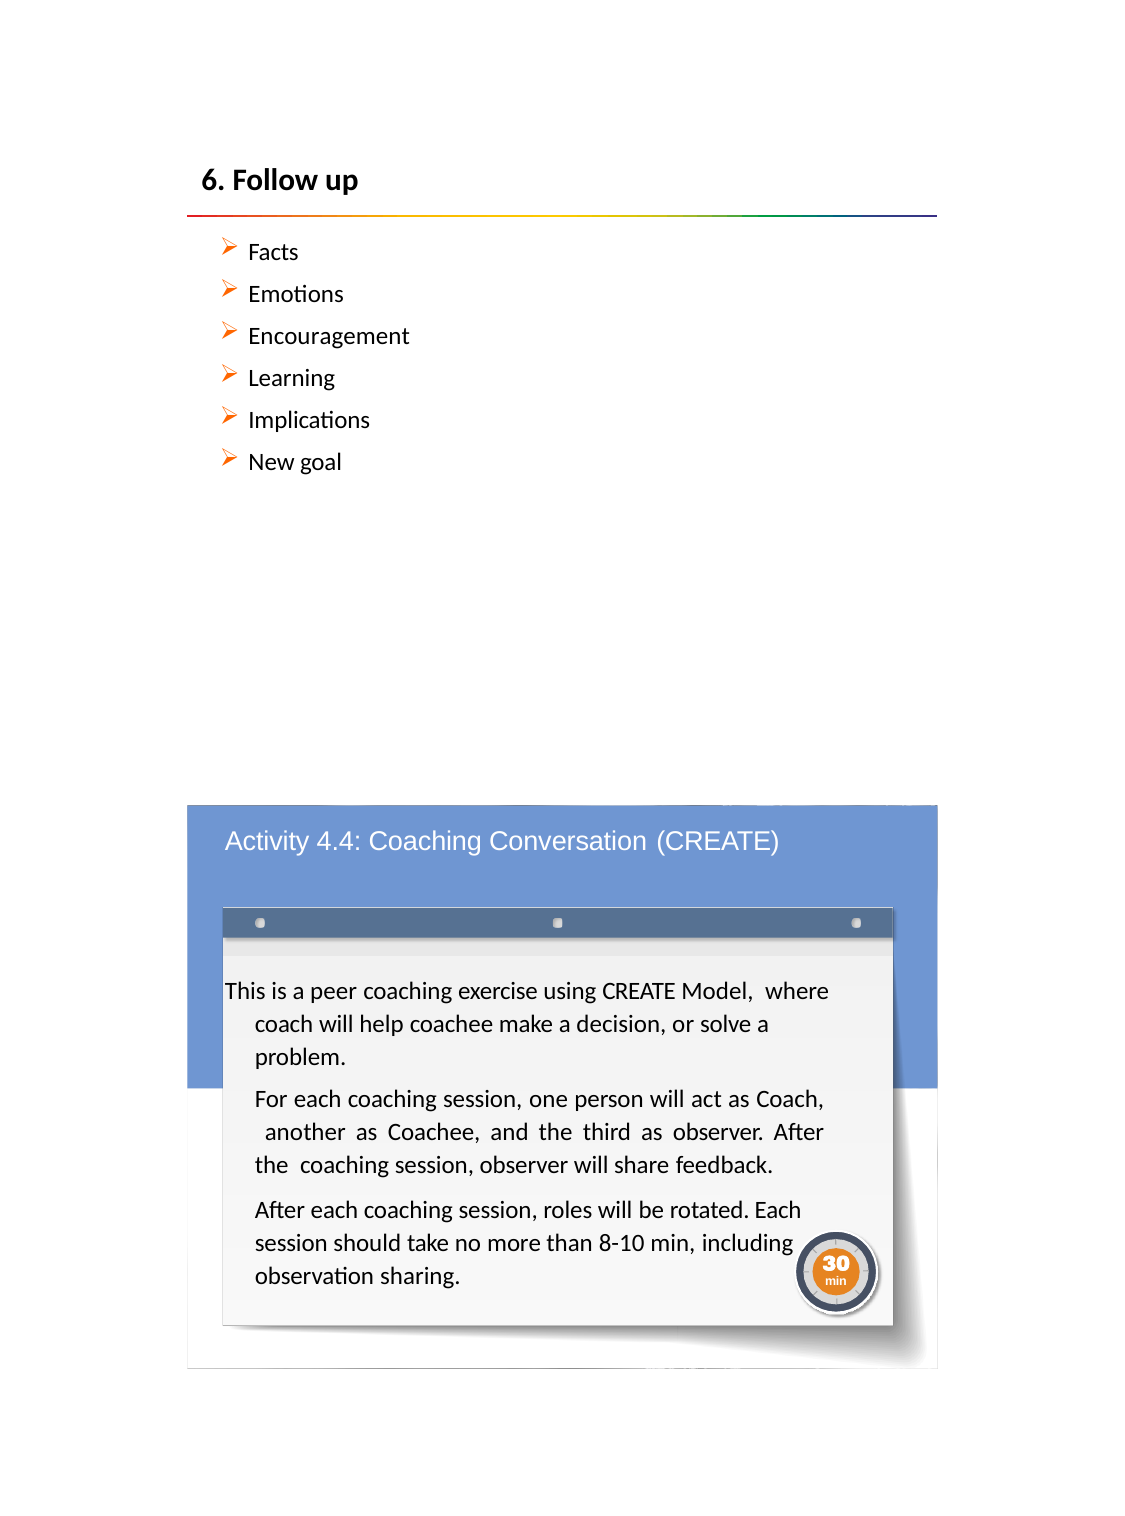

Follow up

Facts
Emotions
Encouragement
Learning
Implications
New goal

Activity 4.4: Coaching Conversation (CREATE)

This is a peer coaching exercise using CREATE Model,  where coach will help coachee make a decision, or solve a  problem.

For each coaching session, one person will act as Coach,  another as Coachee, and the third as observer. After the  coaching session, observer will share feedback.
After each coaching session, roles will be rotated. Each  session should take no more than 8-10 min, including

30
min
observation sharing.